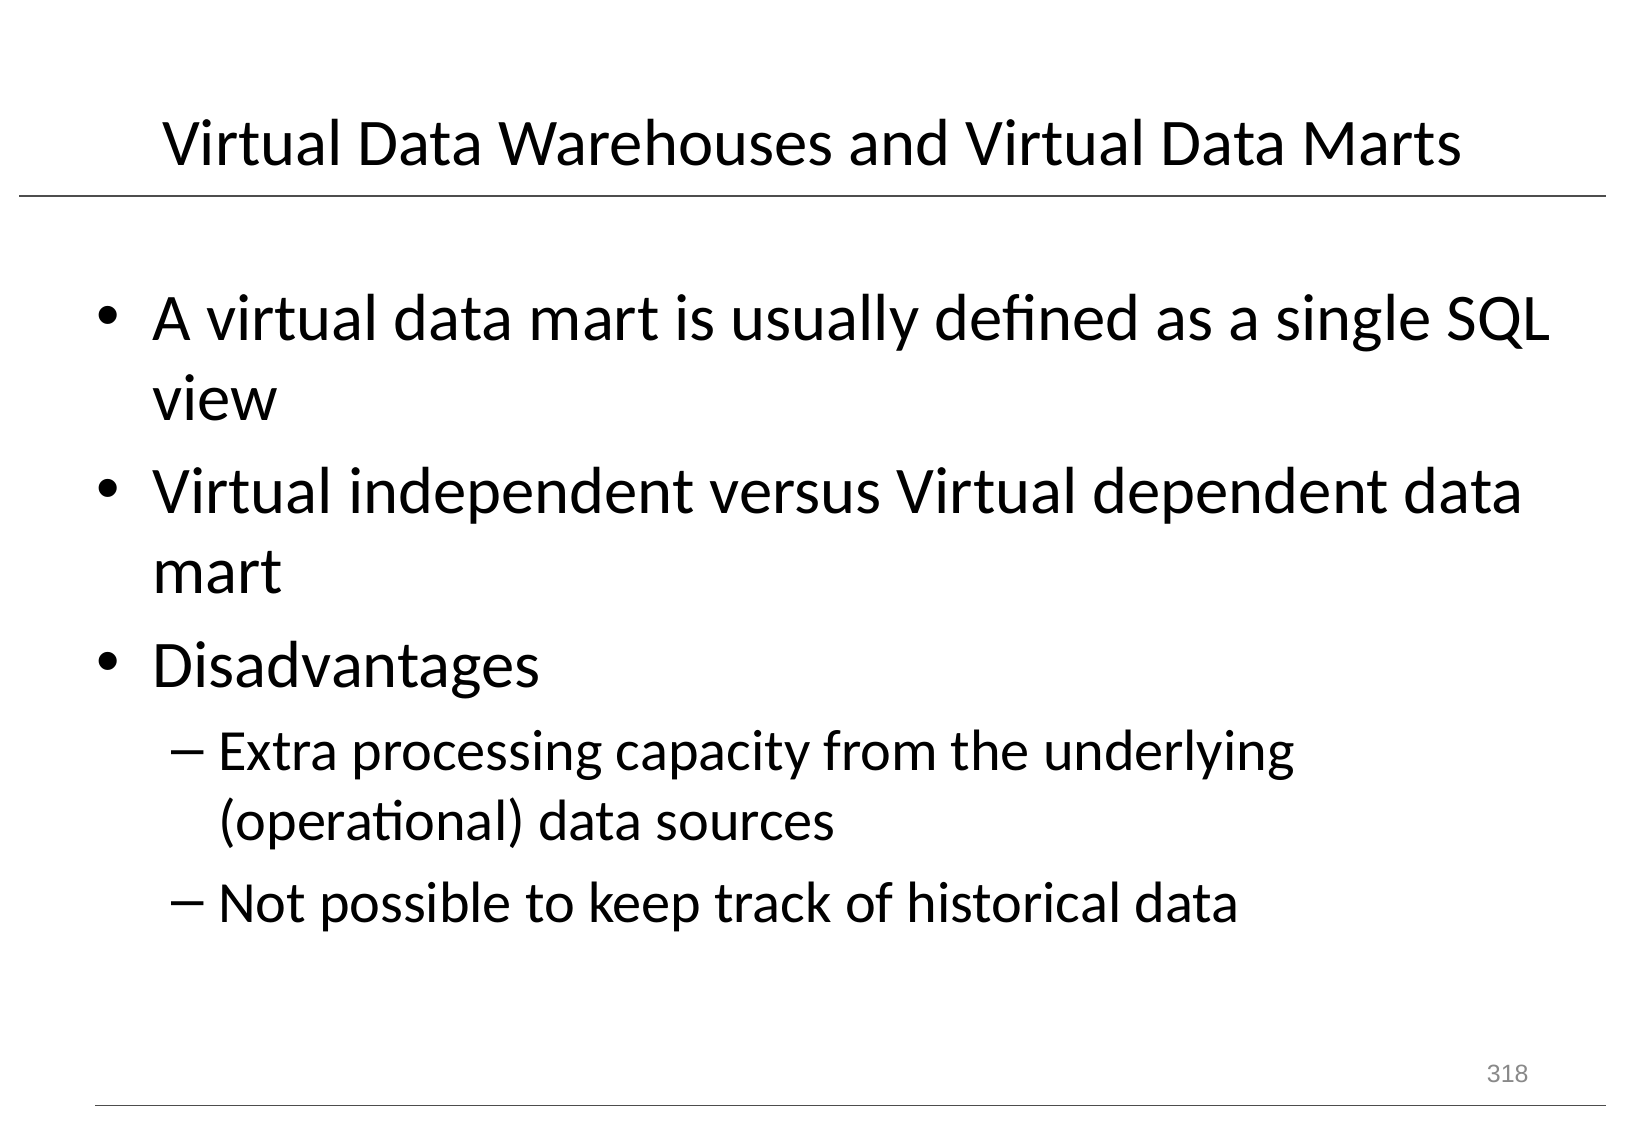

# Virtual Data Warehouses and Virtual Data Marts
A virtual data mart is usually defined as a single SQL view
Virtual independent versus Virtual dependent data mart
Disadvantages
Extra processing capacity from the underlying (operational) data sources
Not possible to keep track of historical data
318